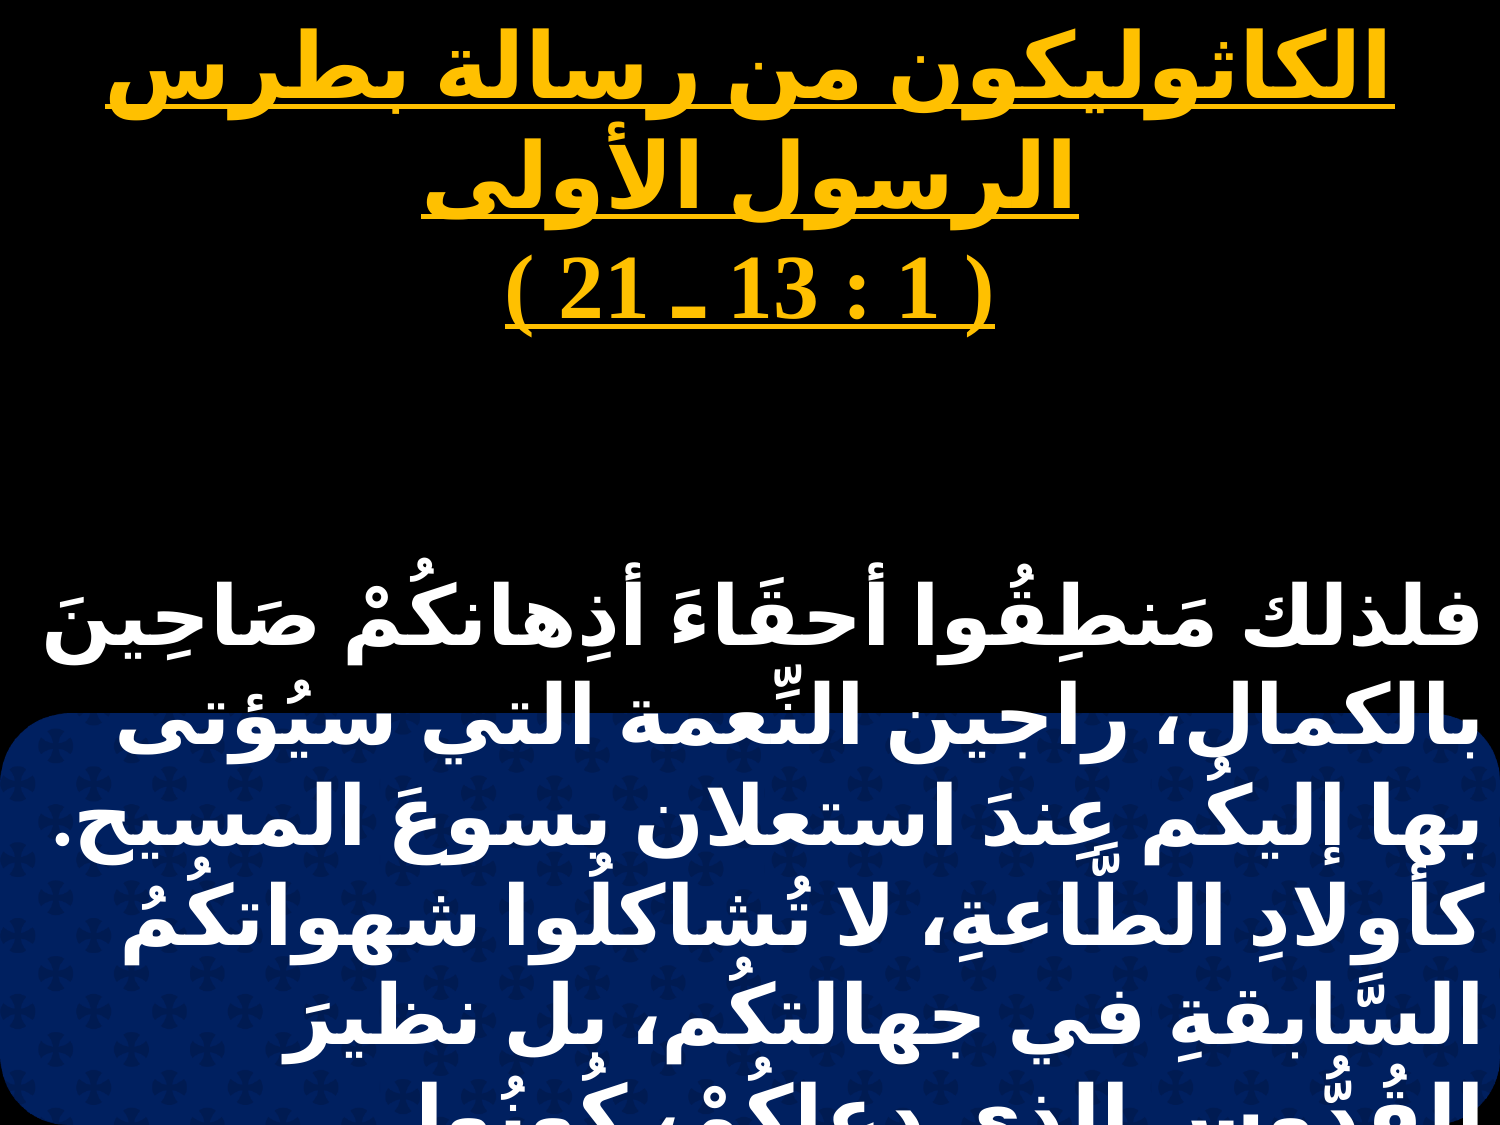

الكاثوليكون من رسالة بطرس الرسول الأولى
( 1 : 13 ـ 21 )
فلذلك مَنطِقُوا أحقَاءَ أذِهانكُمْ صَاحِينَ بالكمال، راجين النِّعمة التي سيُؤتى بها إليكُم عِندَ استعلان يسوعَ المسيح. كأولادِ الطَّاعةِ، لا تُشاكلُوا شهواتكُمُ السَّابقةِ في جهالتكُم، بل نظيرَ القُدُّوس الذي دعاكُمْ، كُونُوا